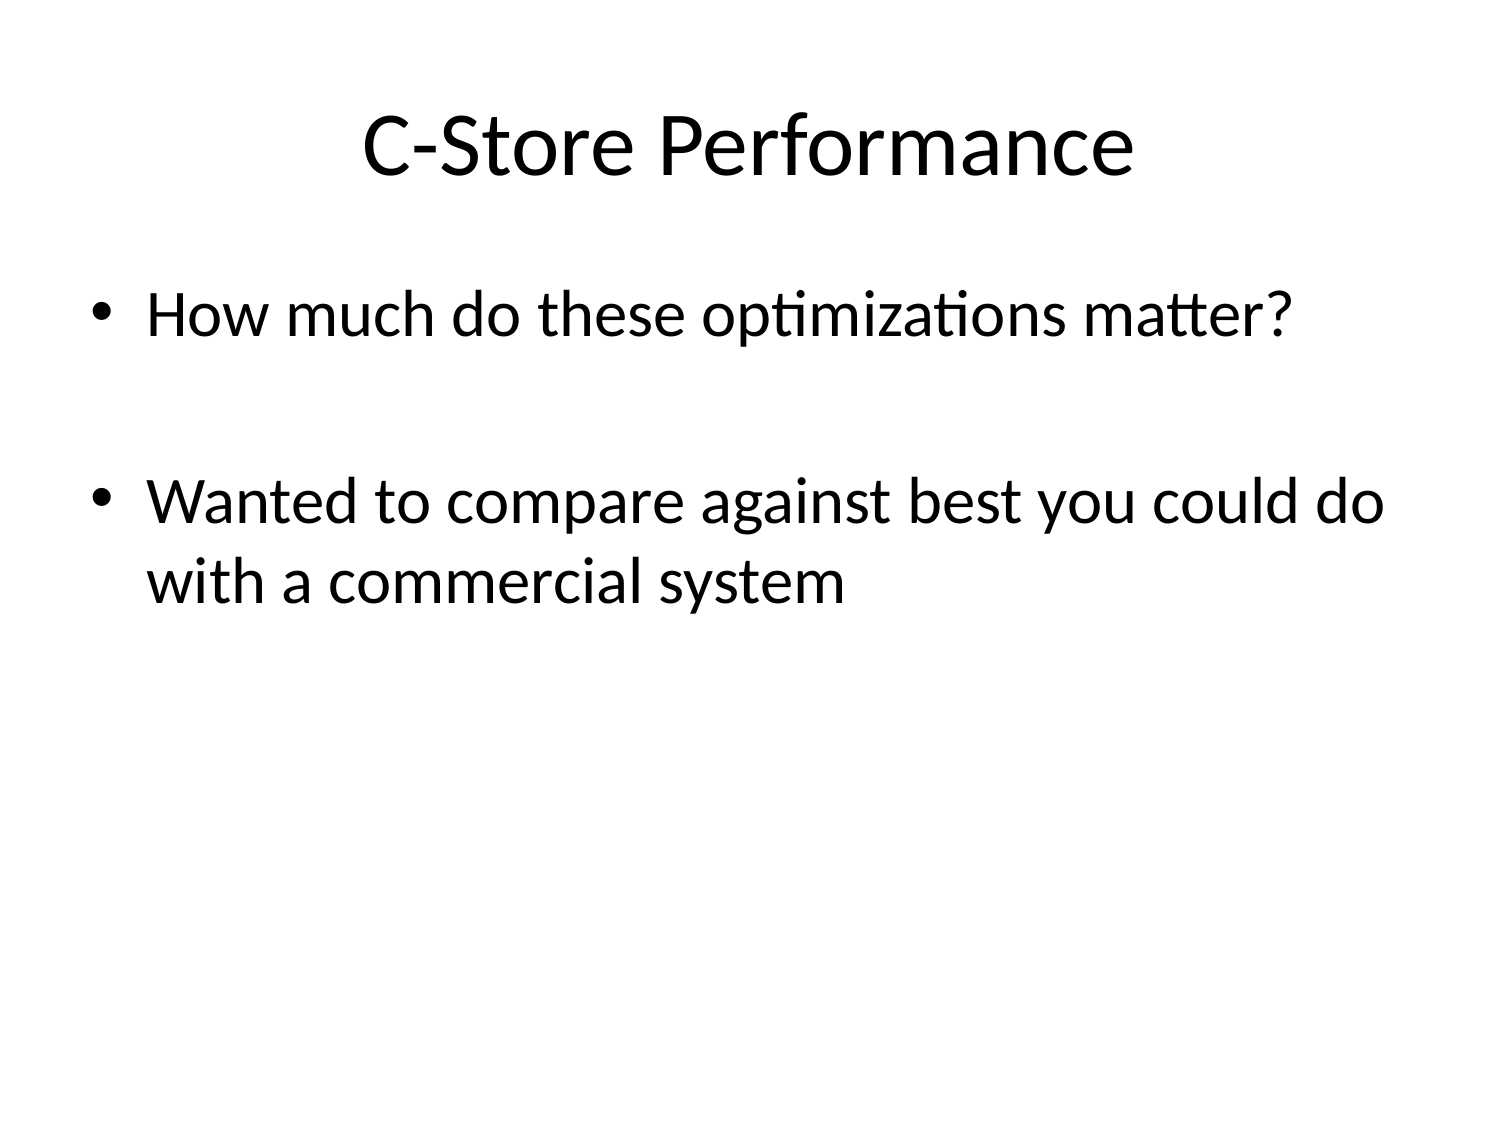

# C-Store Performance
How much do these optimizations matter?

Wanted to compare against best you could do with a commercial system